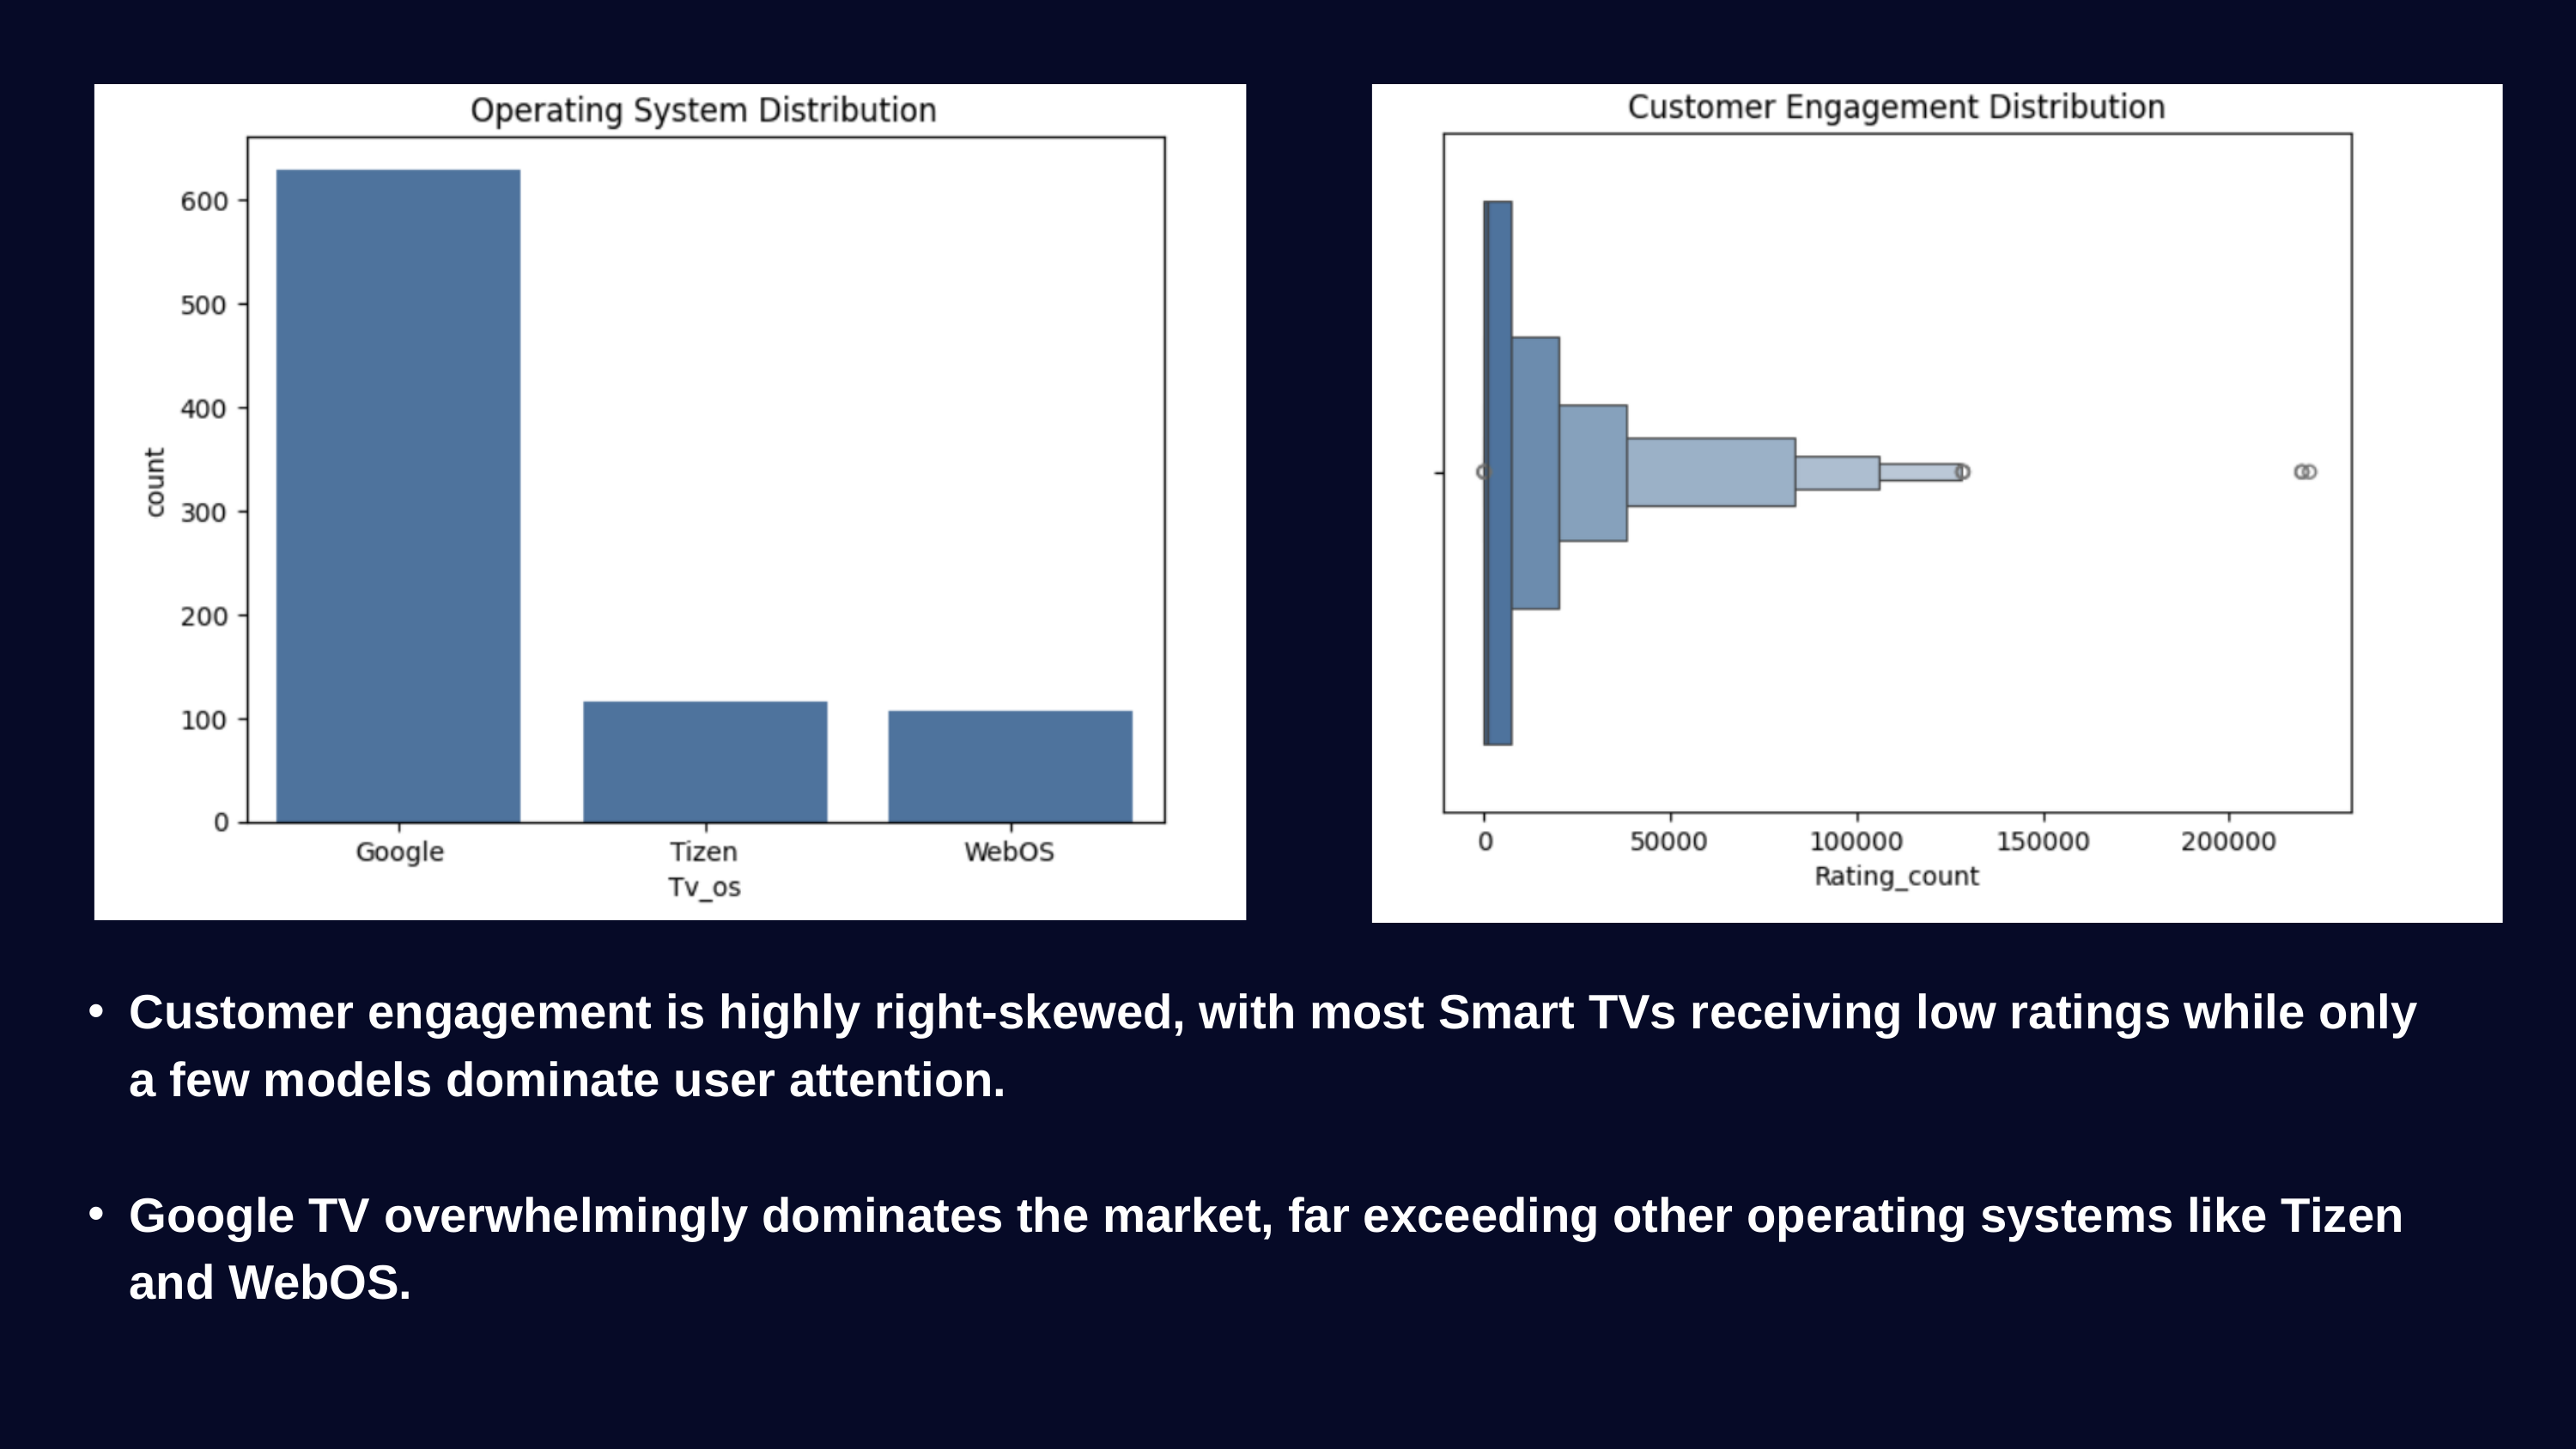

Customer engagement is highly right-skewed, with most Smart TVs receiving low ratings while only a few models dominate user attention.

Google TV overwhelmingly dominates the market, far exceeding other operating systems like Tizen and WebOS.